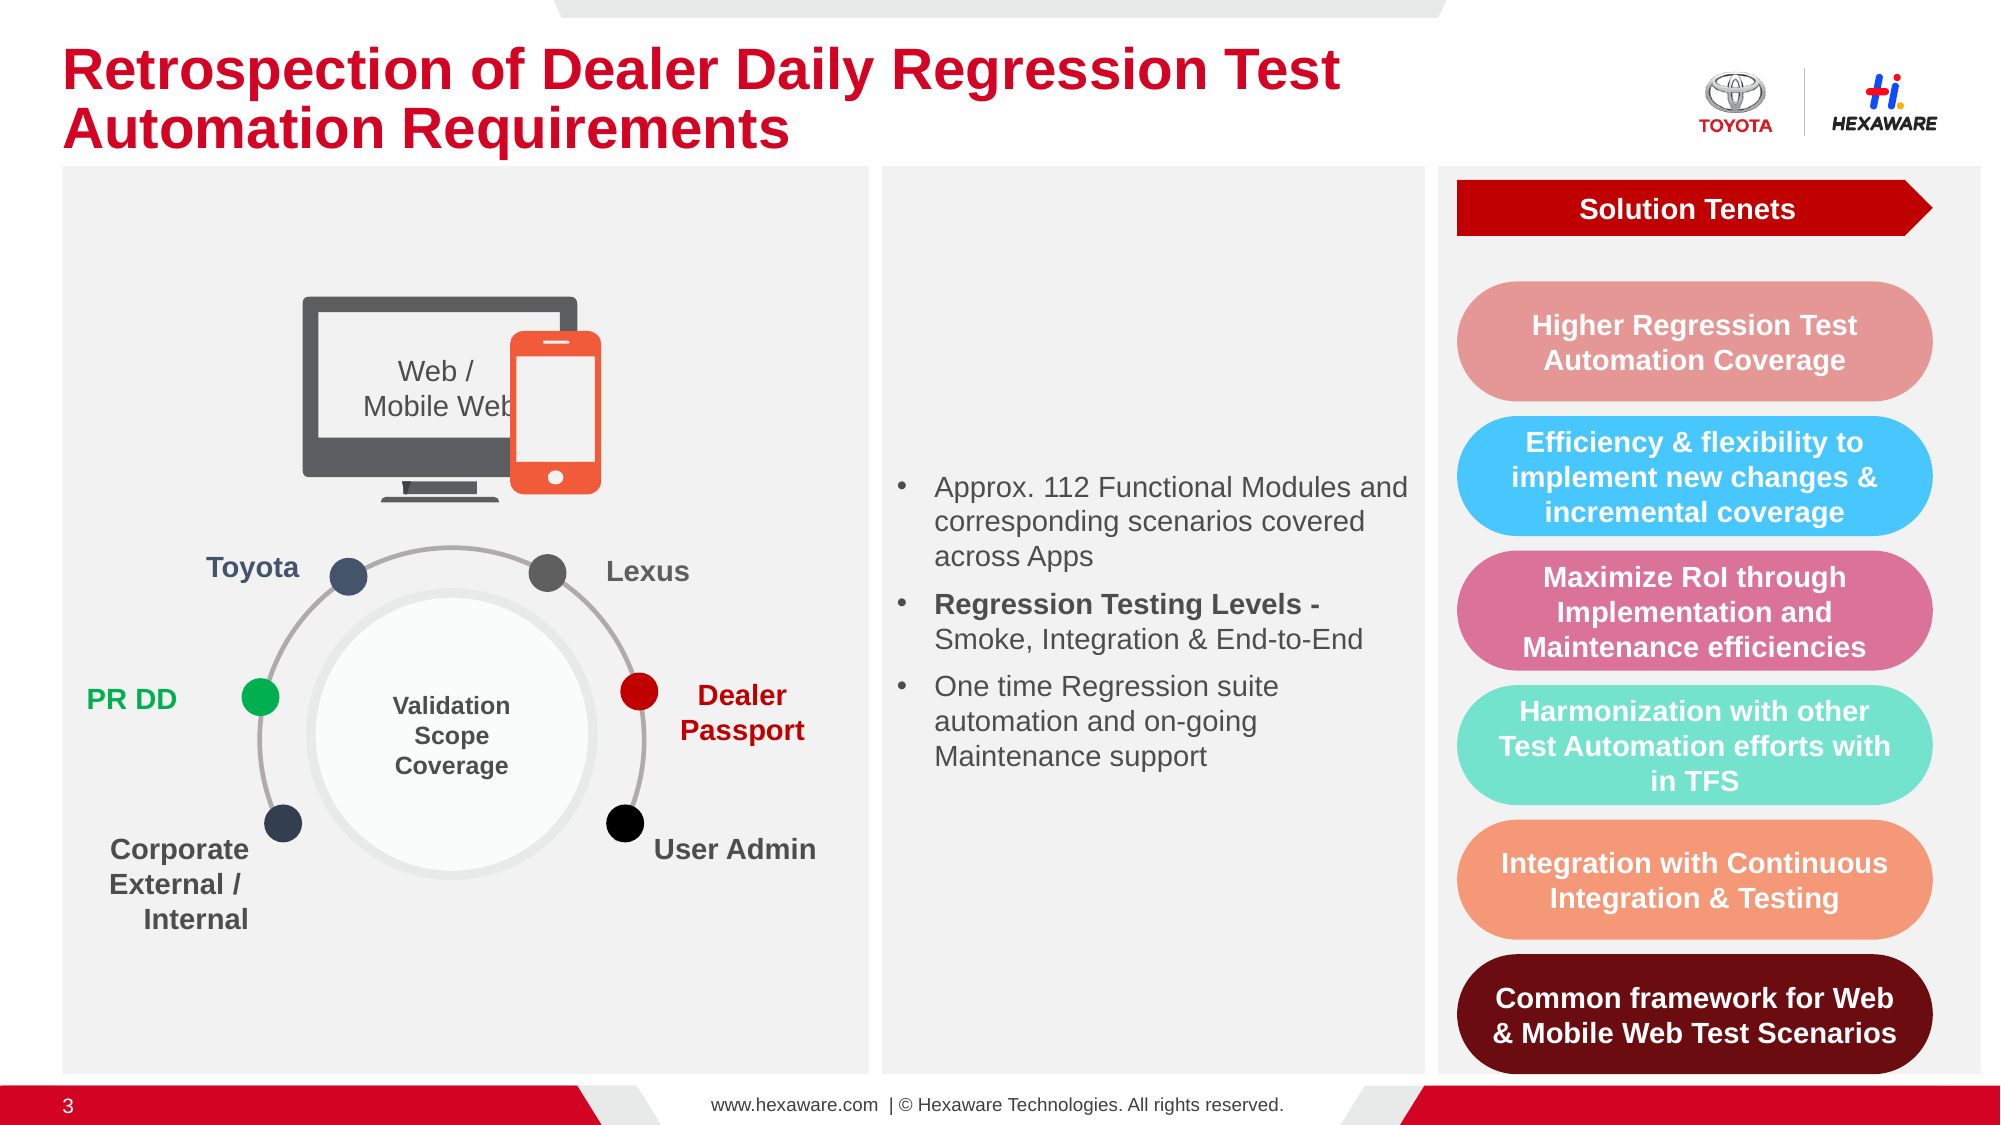

# Retrospection of Dealer Daily Regression Test Automation Requirements

Approx. 112 Functional Modules and corresponding scenarios covered across Apps
Regression Testing Levels -  Smoke, Integration & End-to-End
One time Regression suite automation and on-going Maintenance support

Solution Tenets
Higher Regression Test Automation Coverage

Web /
Mobile Web

Toyota
Lexus

Validation Scope Coverage
Dealer Passport

PR DD

Corporate External /
Internal
User Admin
Efficiency & flexibility to implement new changes & incremental coverage

Maximize RoI through Implementation and Maintenance efficiencies

Harmonization with other Test Automation efforts with in TFS
Integration with Continuous Integration & Testing
Common framework for Web & Mobile Web Test Scenarios